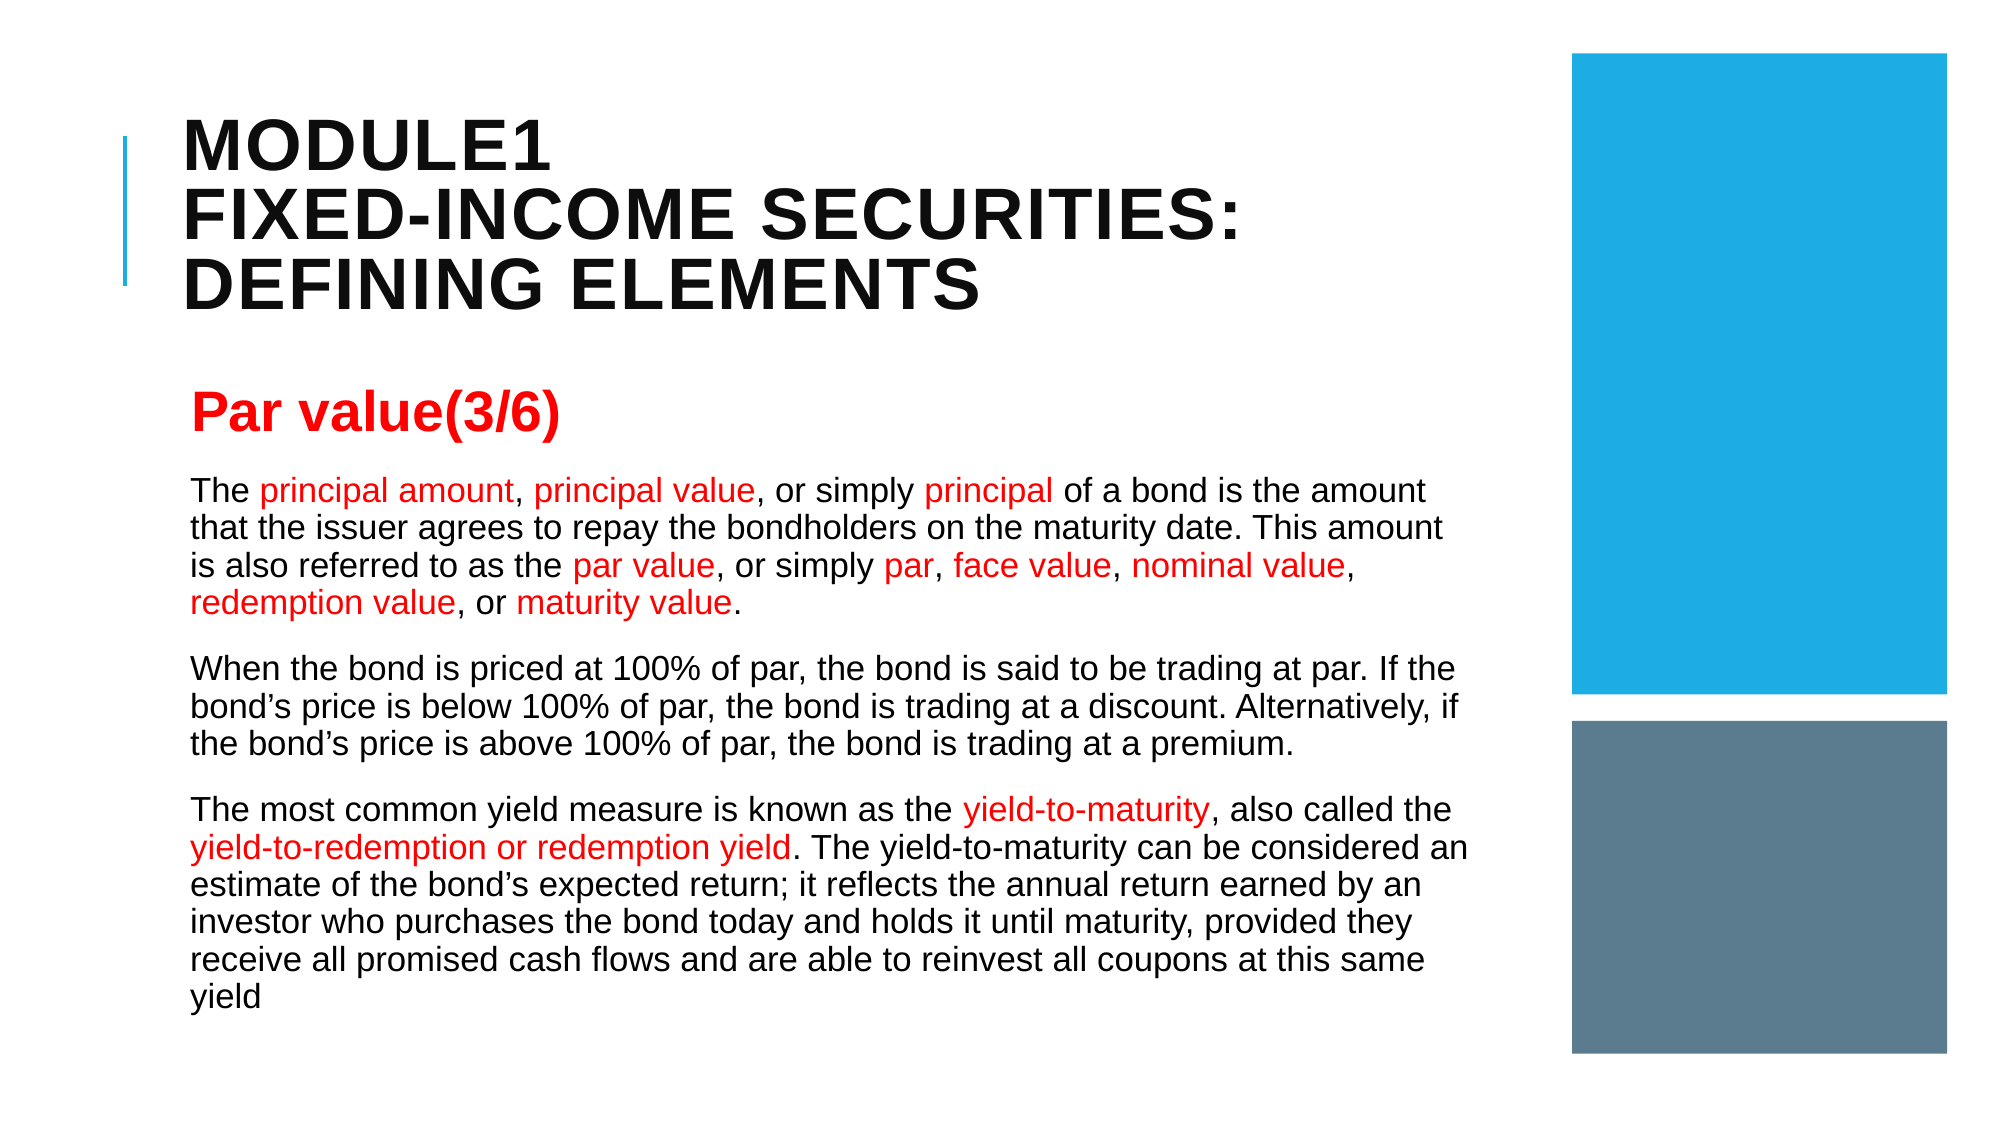

# Module1 Fixed-Income Securities: Defining Elements
Par value(3/6)
The principal amount, principal value, or simply principal of a bond is the amount that the issuer agrees to repay the bondholders on the maturity date. This amount is also referred to as the par value, or simply par, face value, nominal value, redemption value, or maturity value.
When the bond is priced at 100% of par, the bond is said to be trading at par. If the bond’s price is below 100% of par, the bond is trading at a discount. Alternatively, if the bond’s price is above 100% of par, the bond is trading at a premium.
The most common yield measure is known as the yield-to-maturity, also called the yield-to-redemption or redemption yield. The yield-to-maturity can be considered an estimate of the bond’s expected return; it reflects the annual return earned by an investor who purchases the bond today and holds it until maturity, provided they receive all promised cash flows and are able to reinvest all coupons at this same yield